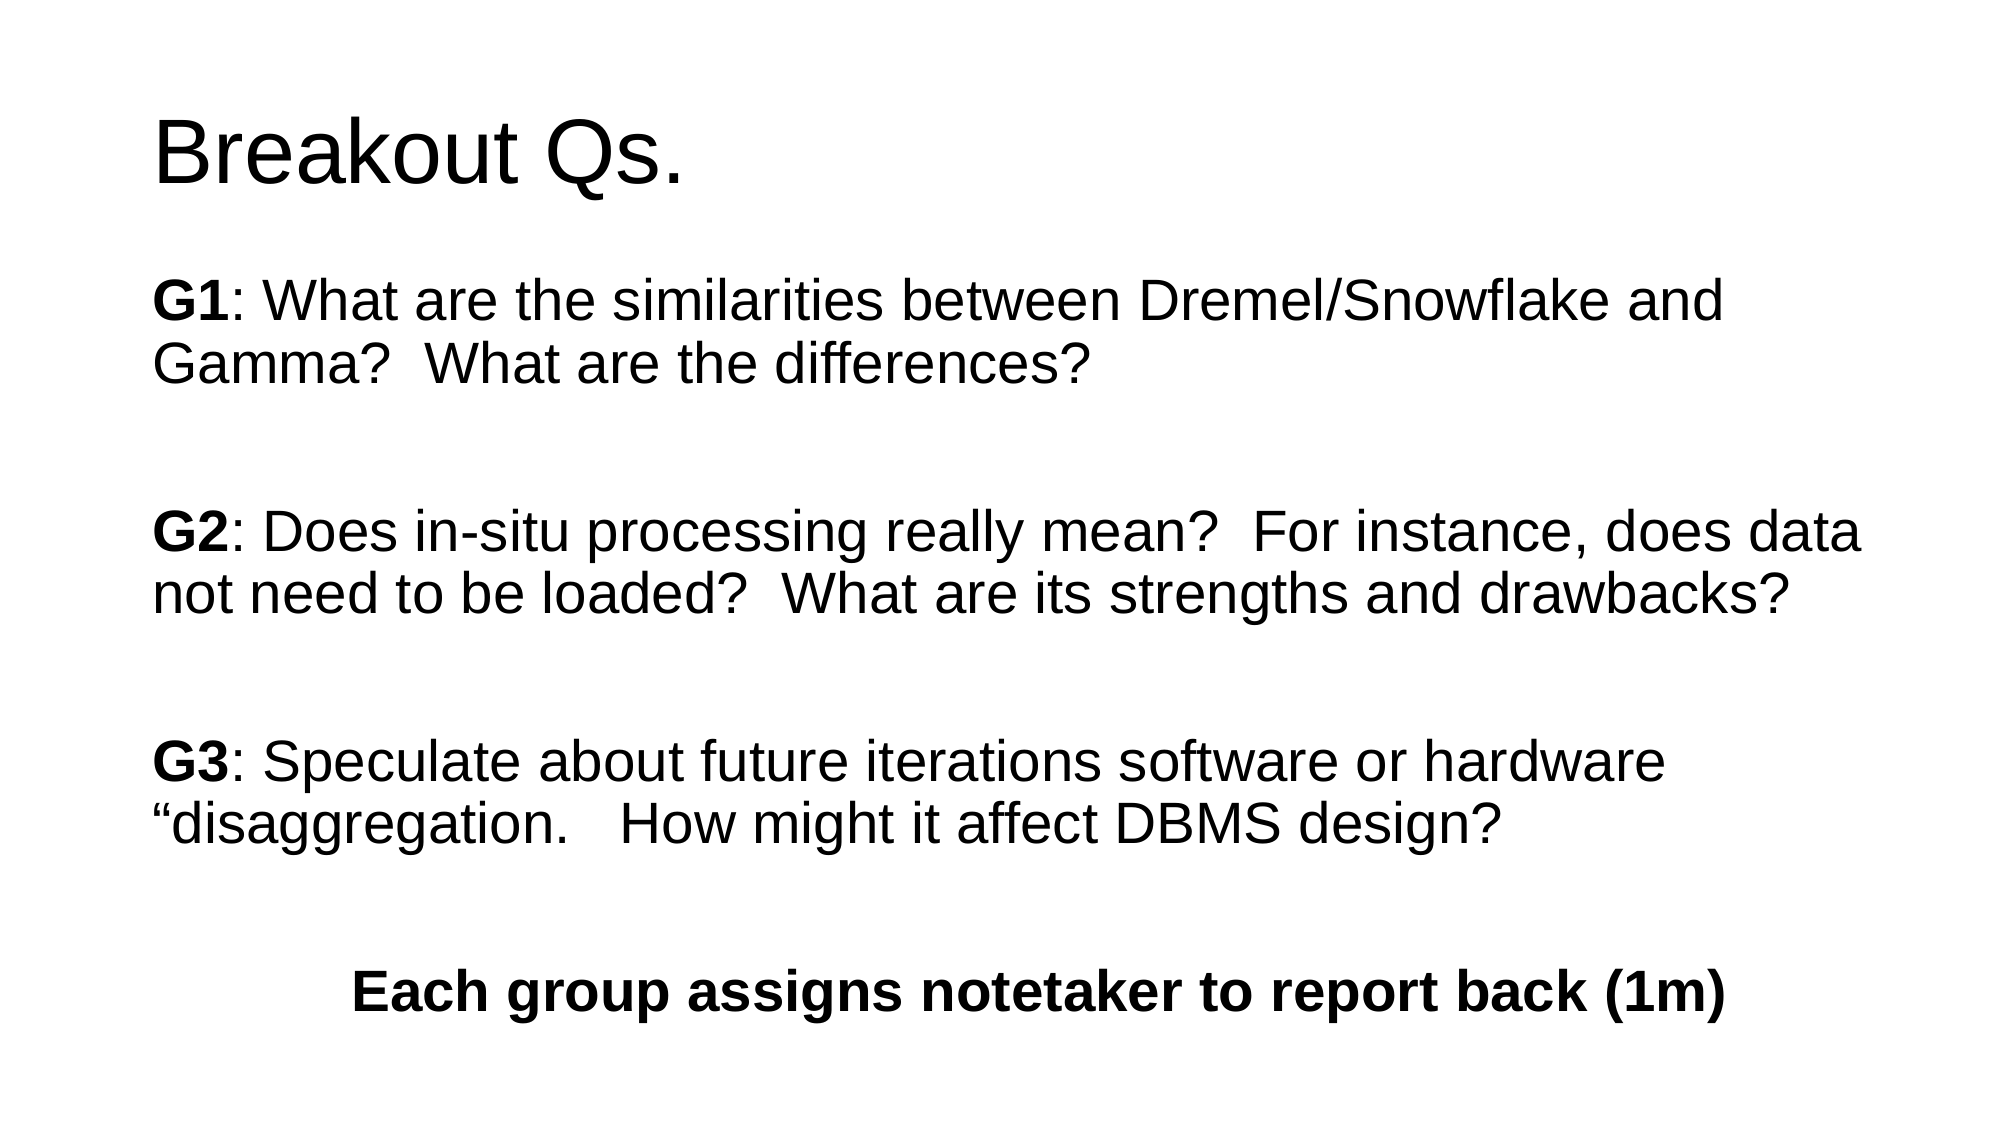

# Breakout Qs.
G1: What are the similarities between Dremel/Snowflake and Gamma?  What are the differences?

G2: Does in-situ processing really mean?  For instance, does data not need to be loaded?  What are its strengths and drawbacks?

G3: Speculate about future iterations software or hardware “disaggregation.   How might it affect DBMS design?

Each group assigns notetaker to report back (1m)